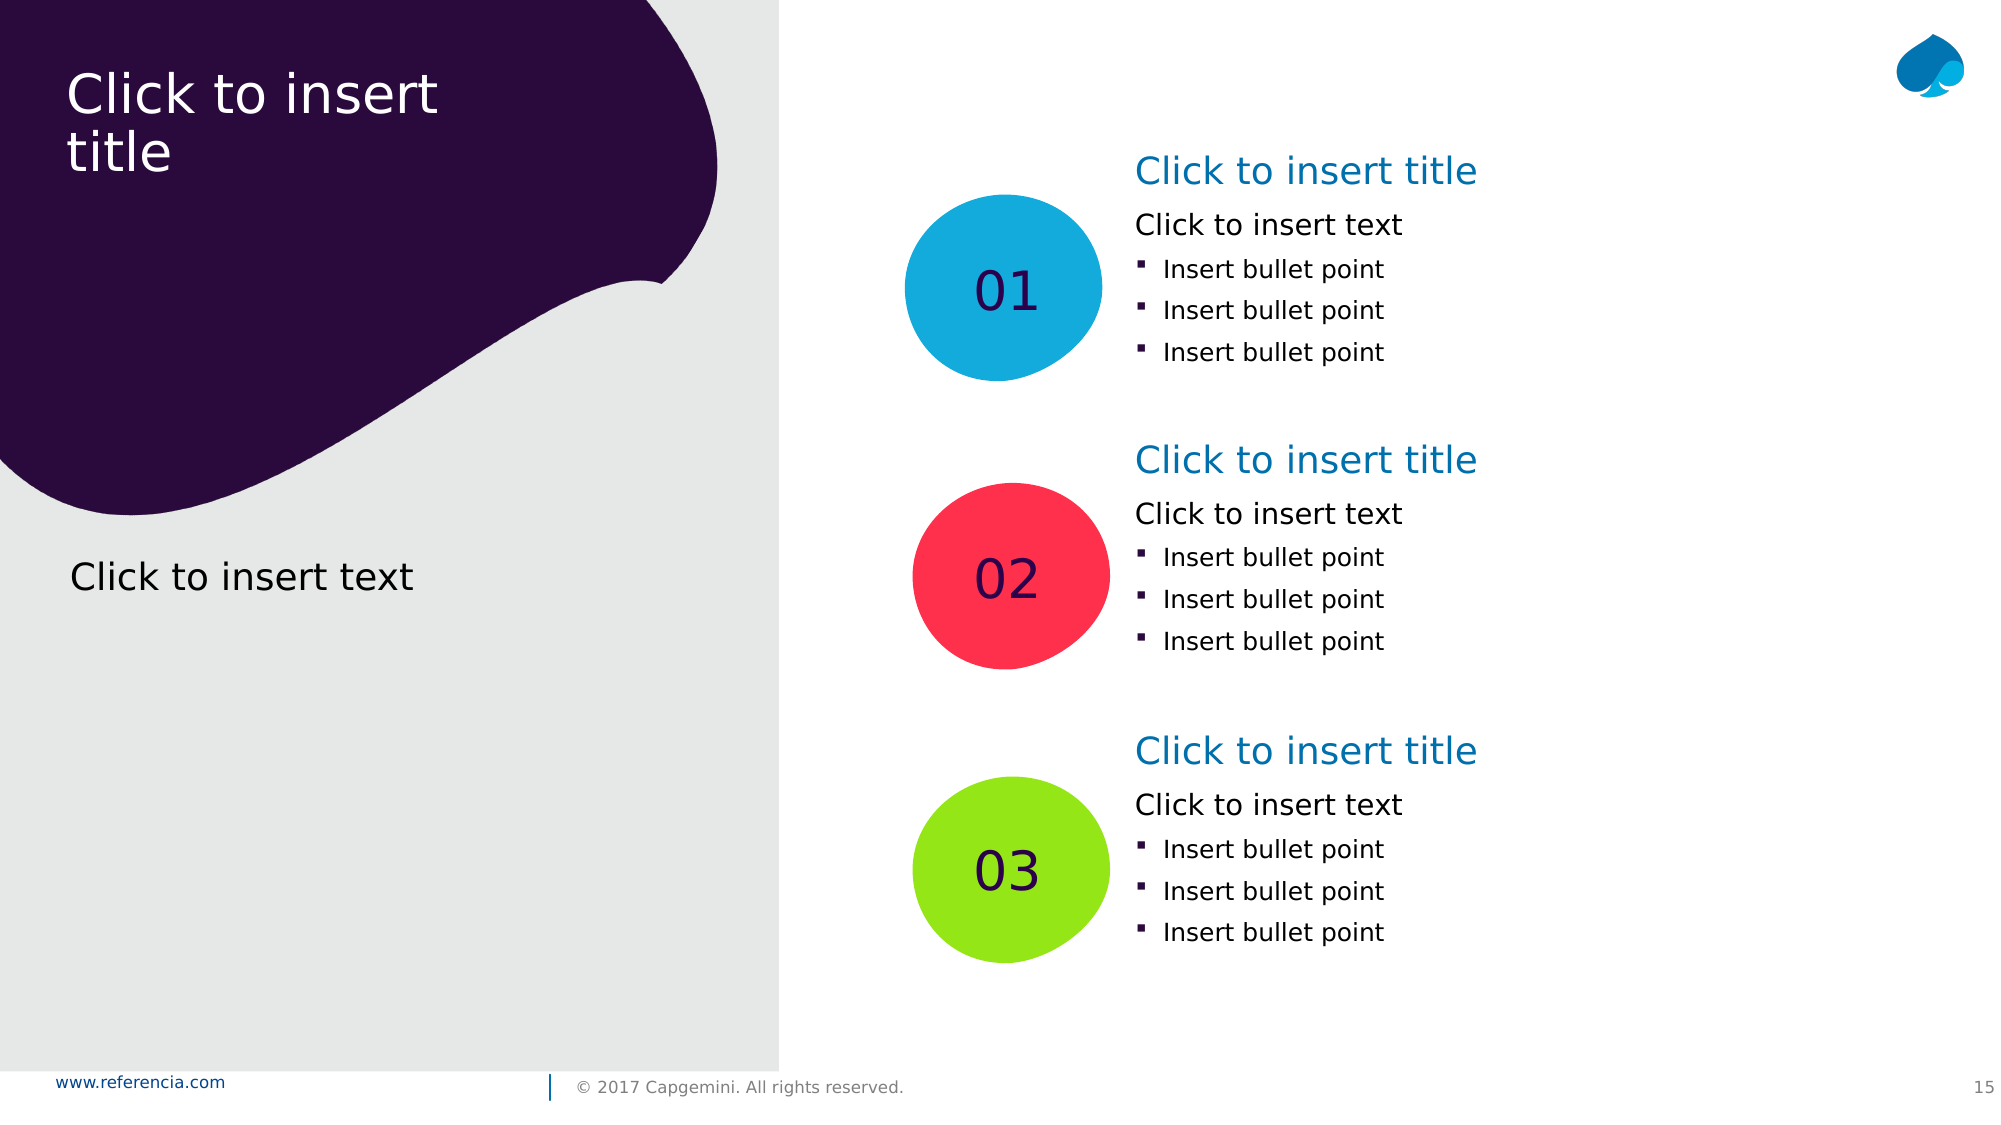

# Click to insert title
Click to insert title
Click to insert text
Insert bullet point
Insert bullet point
Insert bullet point
01
Click to insert title
Click to insert text
Insert bullet point
Insert bullet point
Insert bullet point
02
Click to insert text
Click to insert title
Click to insert text
Insert bullet point
Insert bullet point
Insert bullet point
03
www.referencia.com
© 2017 Capgemini. All rights reserved.
15